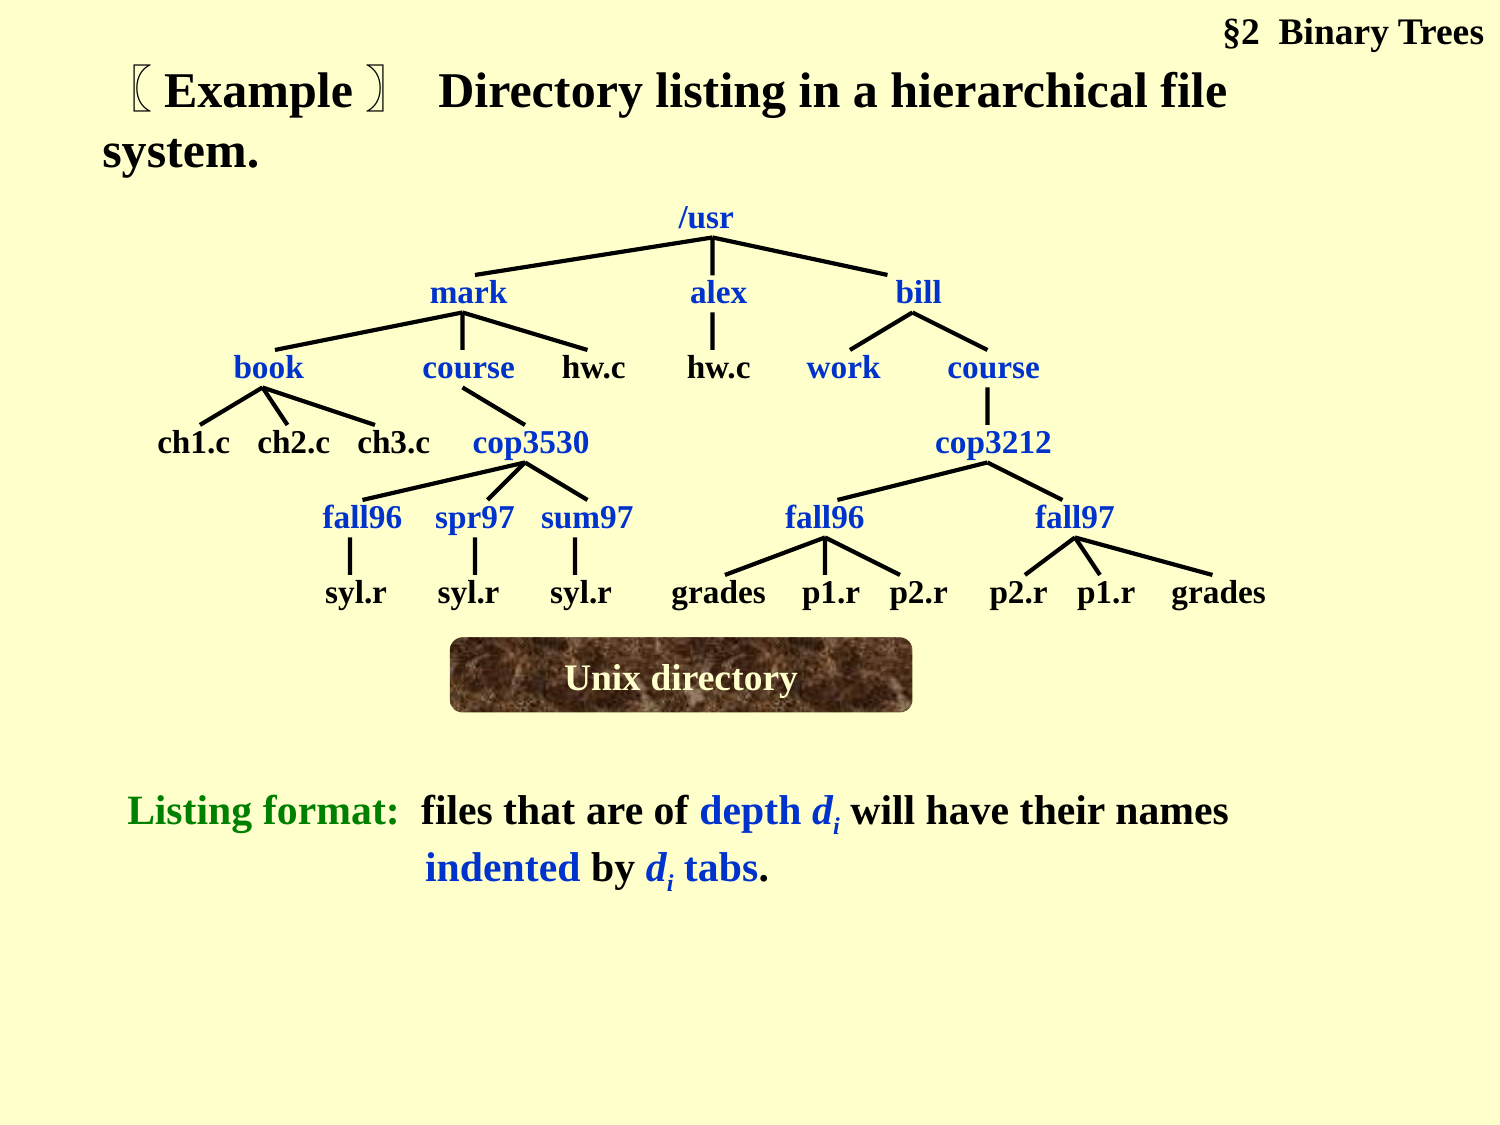

§2  Binary Trees
〖Example〗 Directory listing in a hierarchical file system.
/usr

mark
alex
bill

book
course
hw.c
hw.c
work
course

ch1.c
ch2.c
ch3.c
cop3530
cop3212

fall96
spr97
sum97
fall96
fall97

syl.r
syl.r
syl.r
grades
p1.r
p2.r
p2.r
p1.r
grades
Unix directory
Listing format:  files that are of depth di will have their names indented by di tabs.